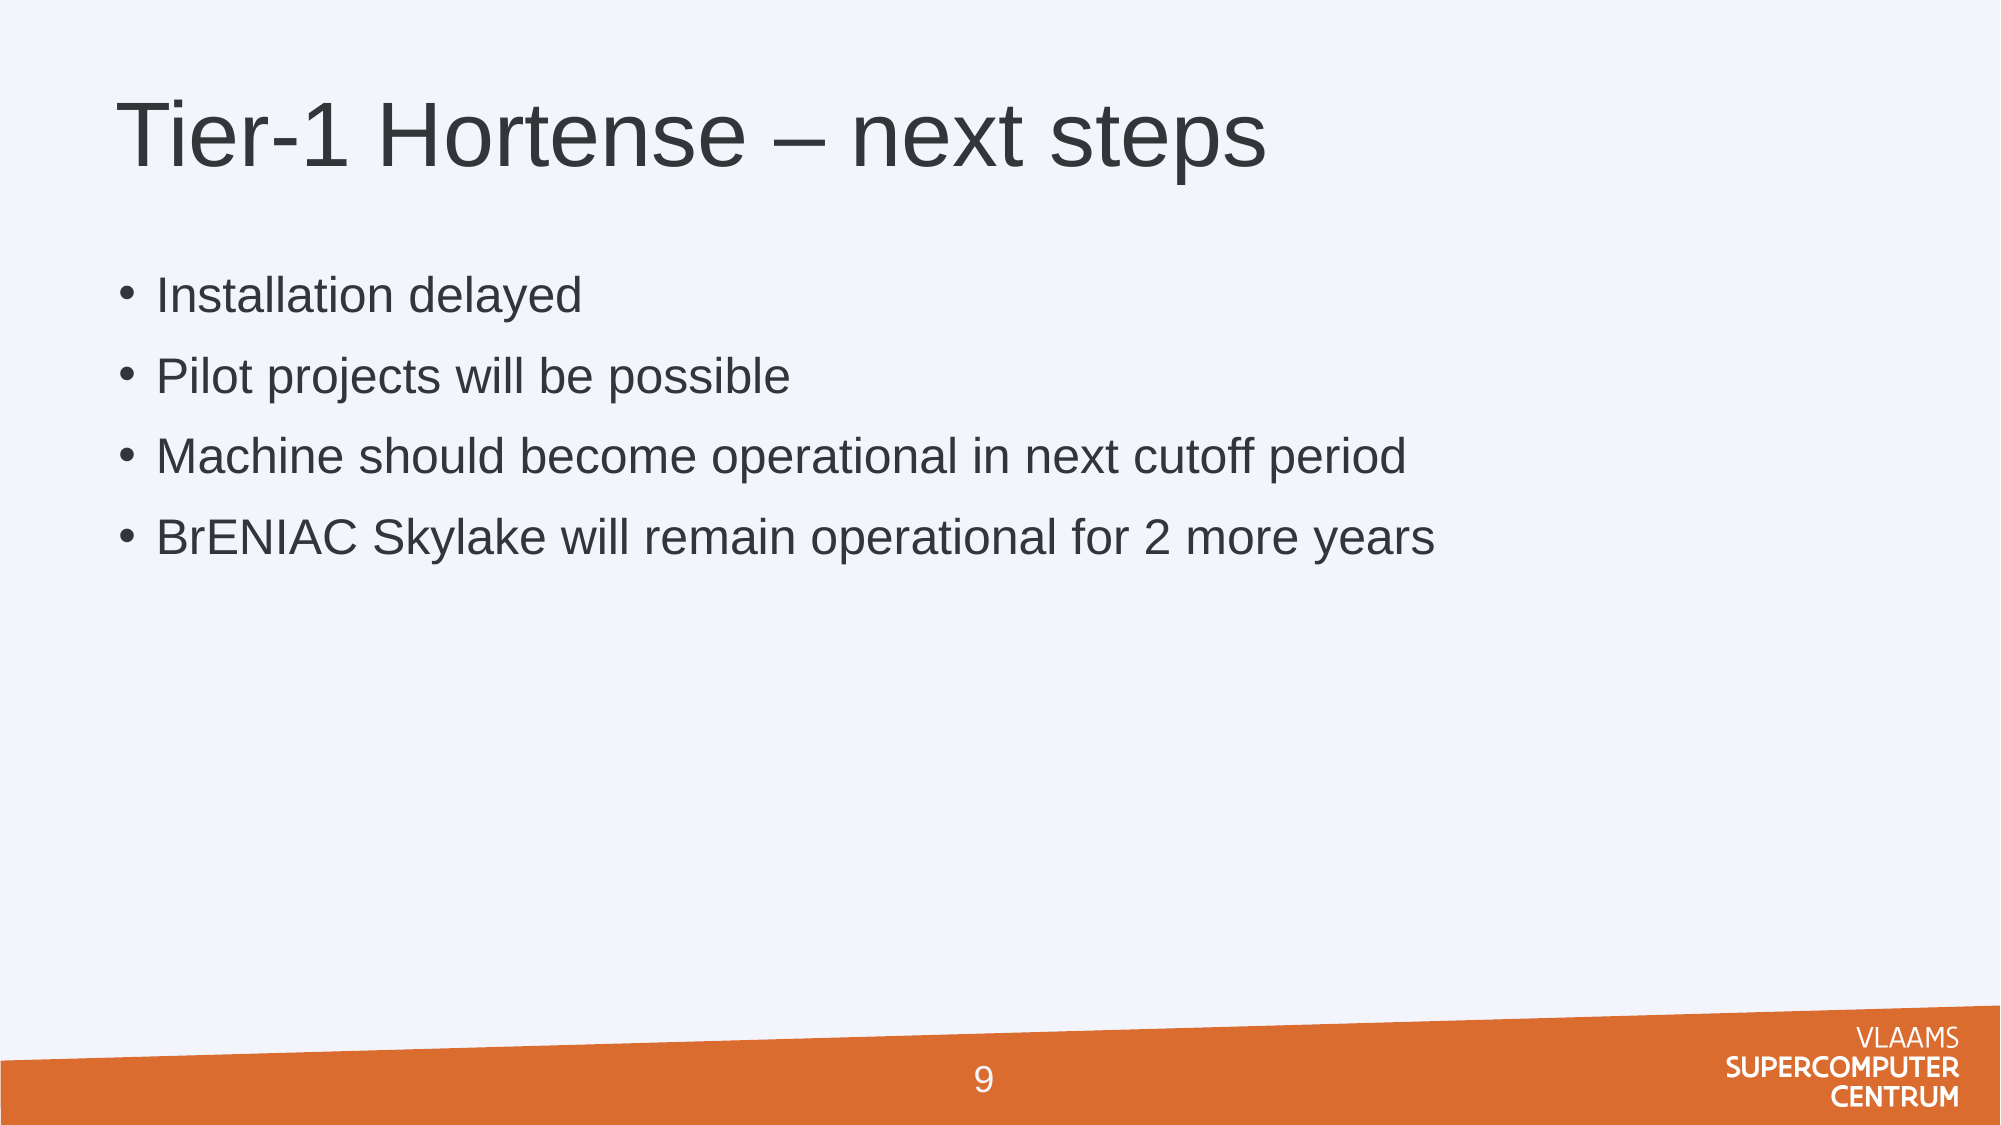

Tier-1 Hortense – next steps
Installation delayed
Pilot projects will be possible
Machine should become operational in next cutoff period
BrENIAC Skylake will remain operational for 2 more years

9